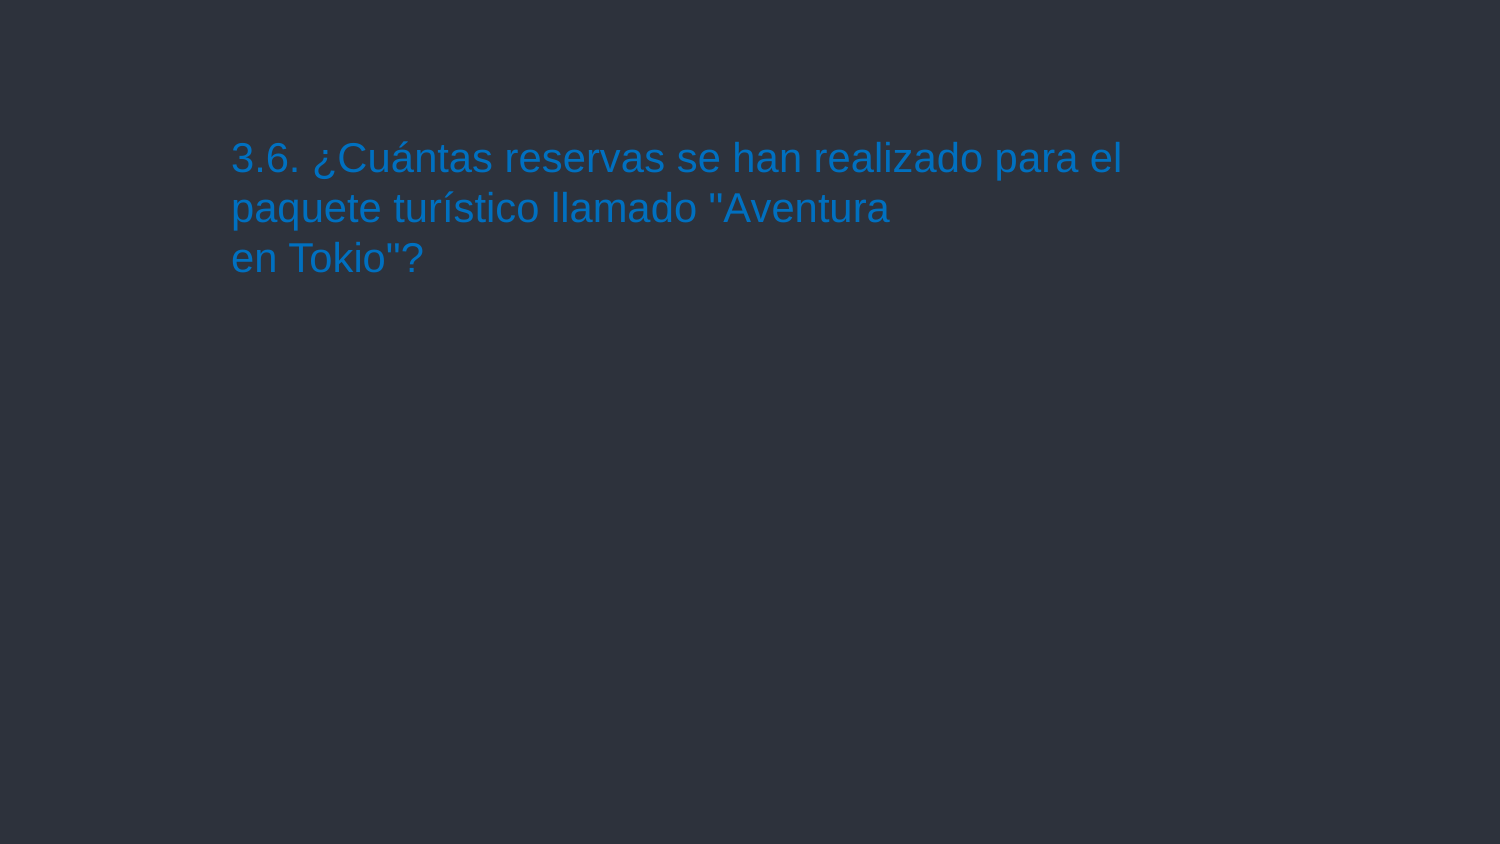

3.6. ¿Cuántas reservas se han realizado para el paquete turístico llamado "Aventura
en Tokio"?